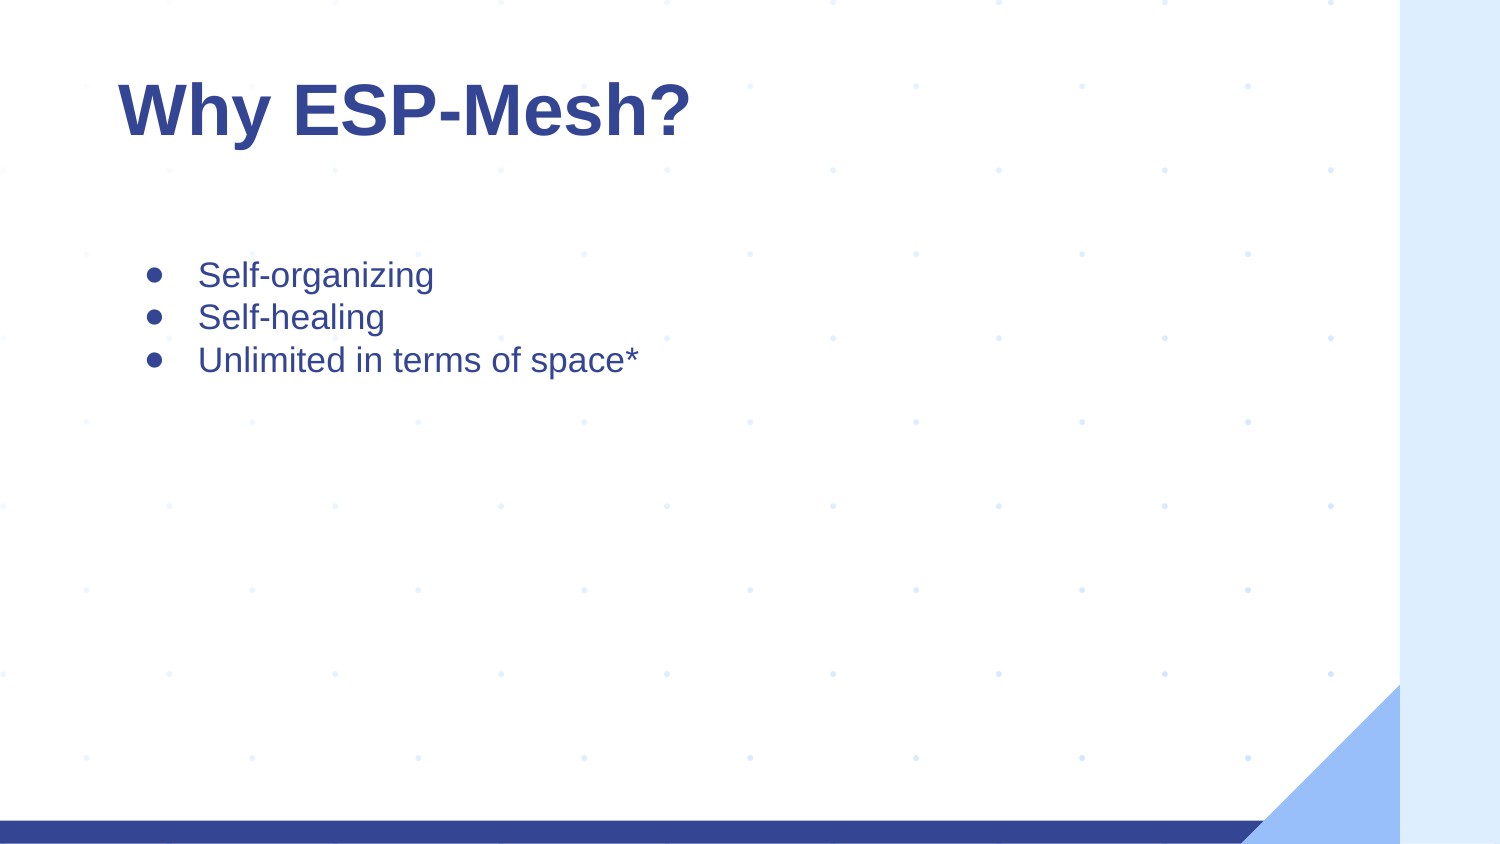

# Why ESP-Mesh?
Self-organizing
Self-healing
Unlimited in terms of space*